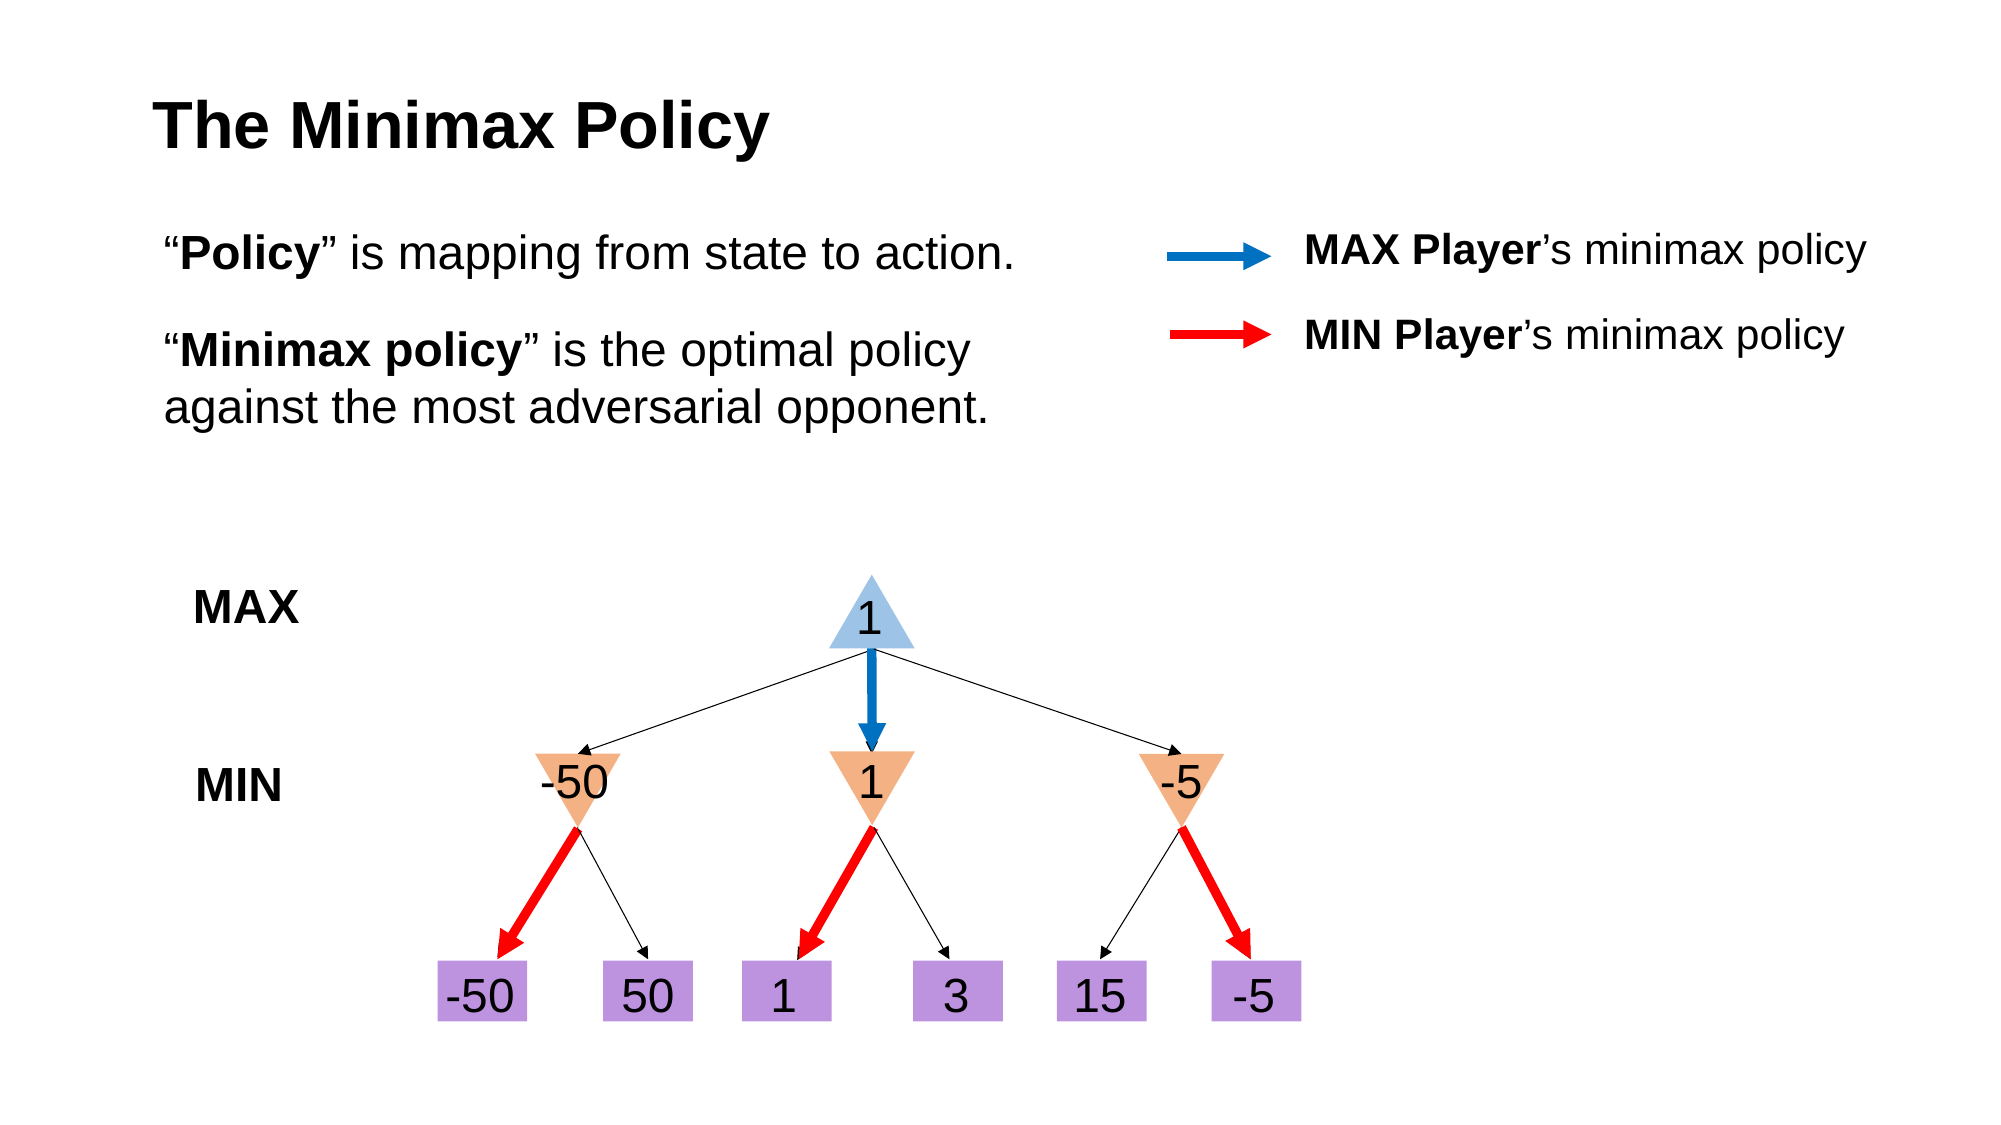

# The Minimax Policy
“Policy” is mapping from state to action.
MAX Player’s minimax policy
MIN Player’s minimax policy
“Minimax policy” is the optimal policy against the most adversarial opponent.
MAX

1
-50
1
-5
MIN

-50
50
1
3
15
-5